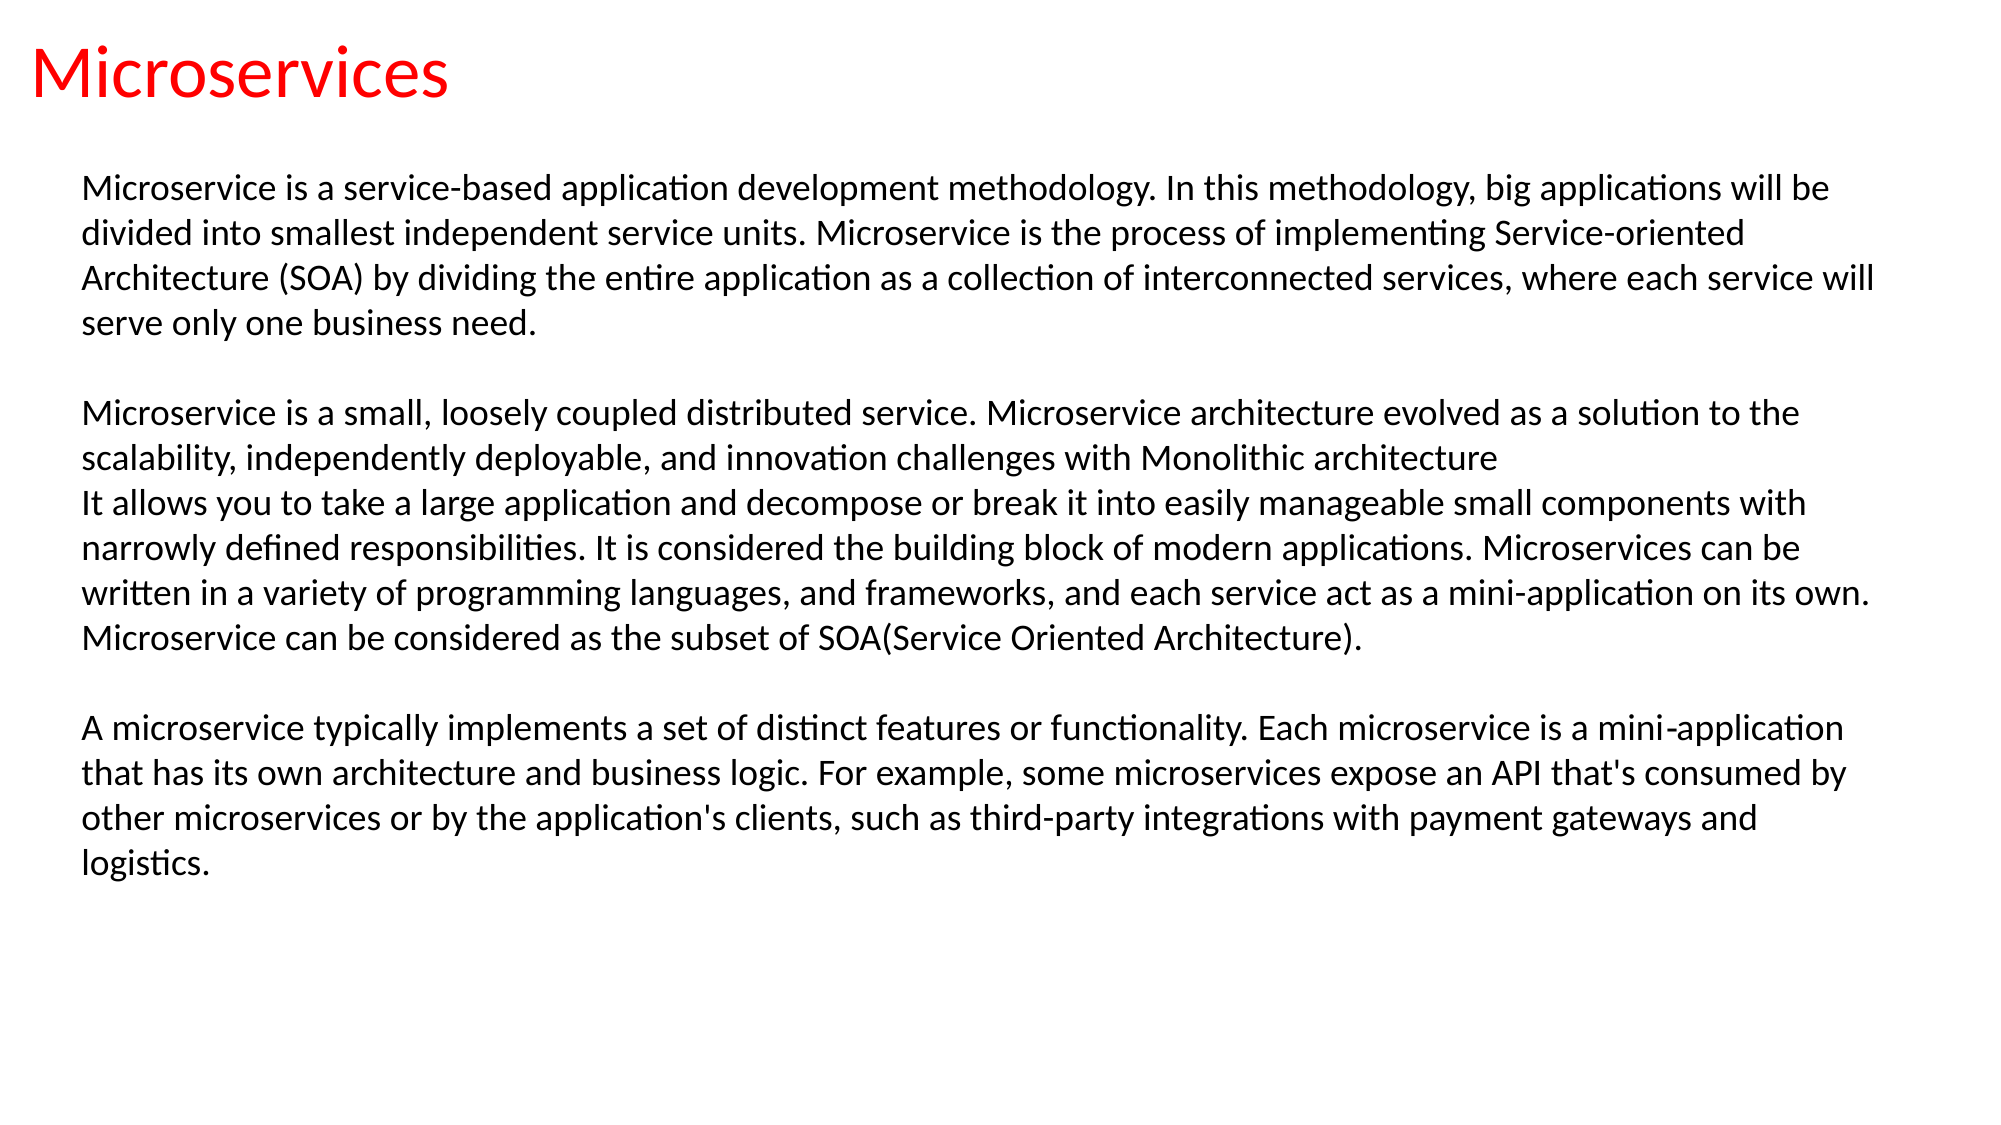

Microservices
Microservice is a service-based application development methodology. In this methodology, big applications will be divided into smallest independent service units. Microservice is the process of implementing Service-oriented Architecture (SOA) by dividing the entire application as a collection of interconnected services, where each service will serve only one business need.

Microservice is a small, loosely coupled distributed service. Microservice architecture evolved as a solution to the scalability, independently deployable, and innovation challenges with Monolithic architecture
It allows you to take a large application and decompose or break it into easily manageable small components with narrowly defined responsibilities. It is considered the building block of modern applications. Microservices can be written in a variety of programming languages, and frameworks, and each service act as a mini-application on its own. Microservice can be considered as the subset of SOA(Service Oriented Architecture).

A microservice typically implements a set of distinct features or functionality. Each microservice is a mini‑application that has its own architecture and business logic. For example, some microservices expose an API that's consumed by other microservices or by the application's clients, such as third-party integrations with payment gateways and logistics.
#